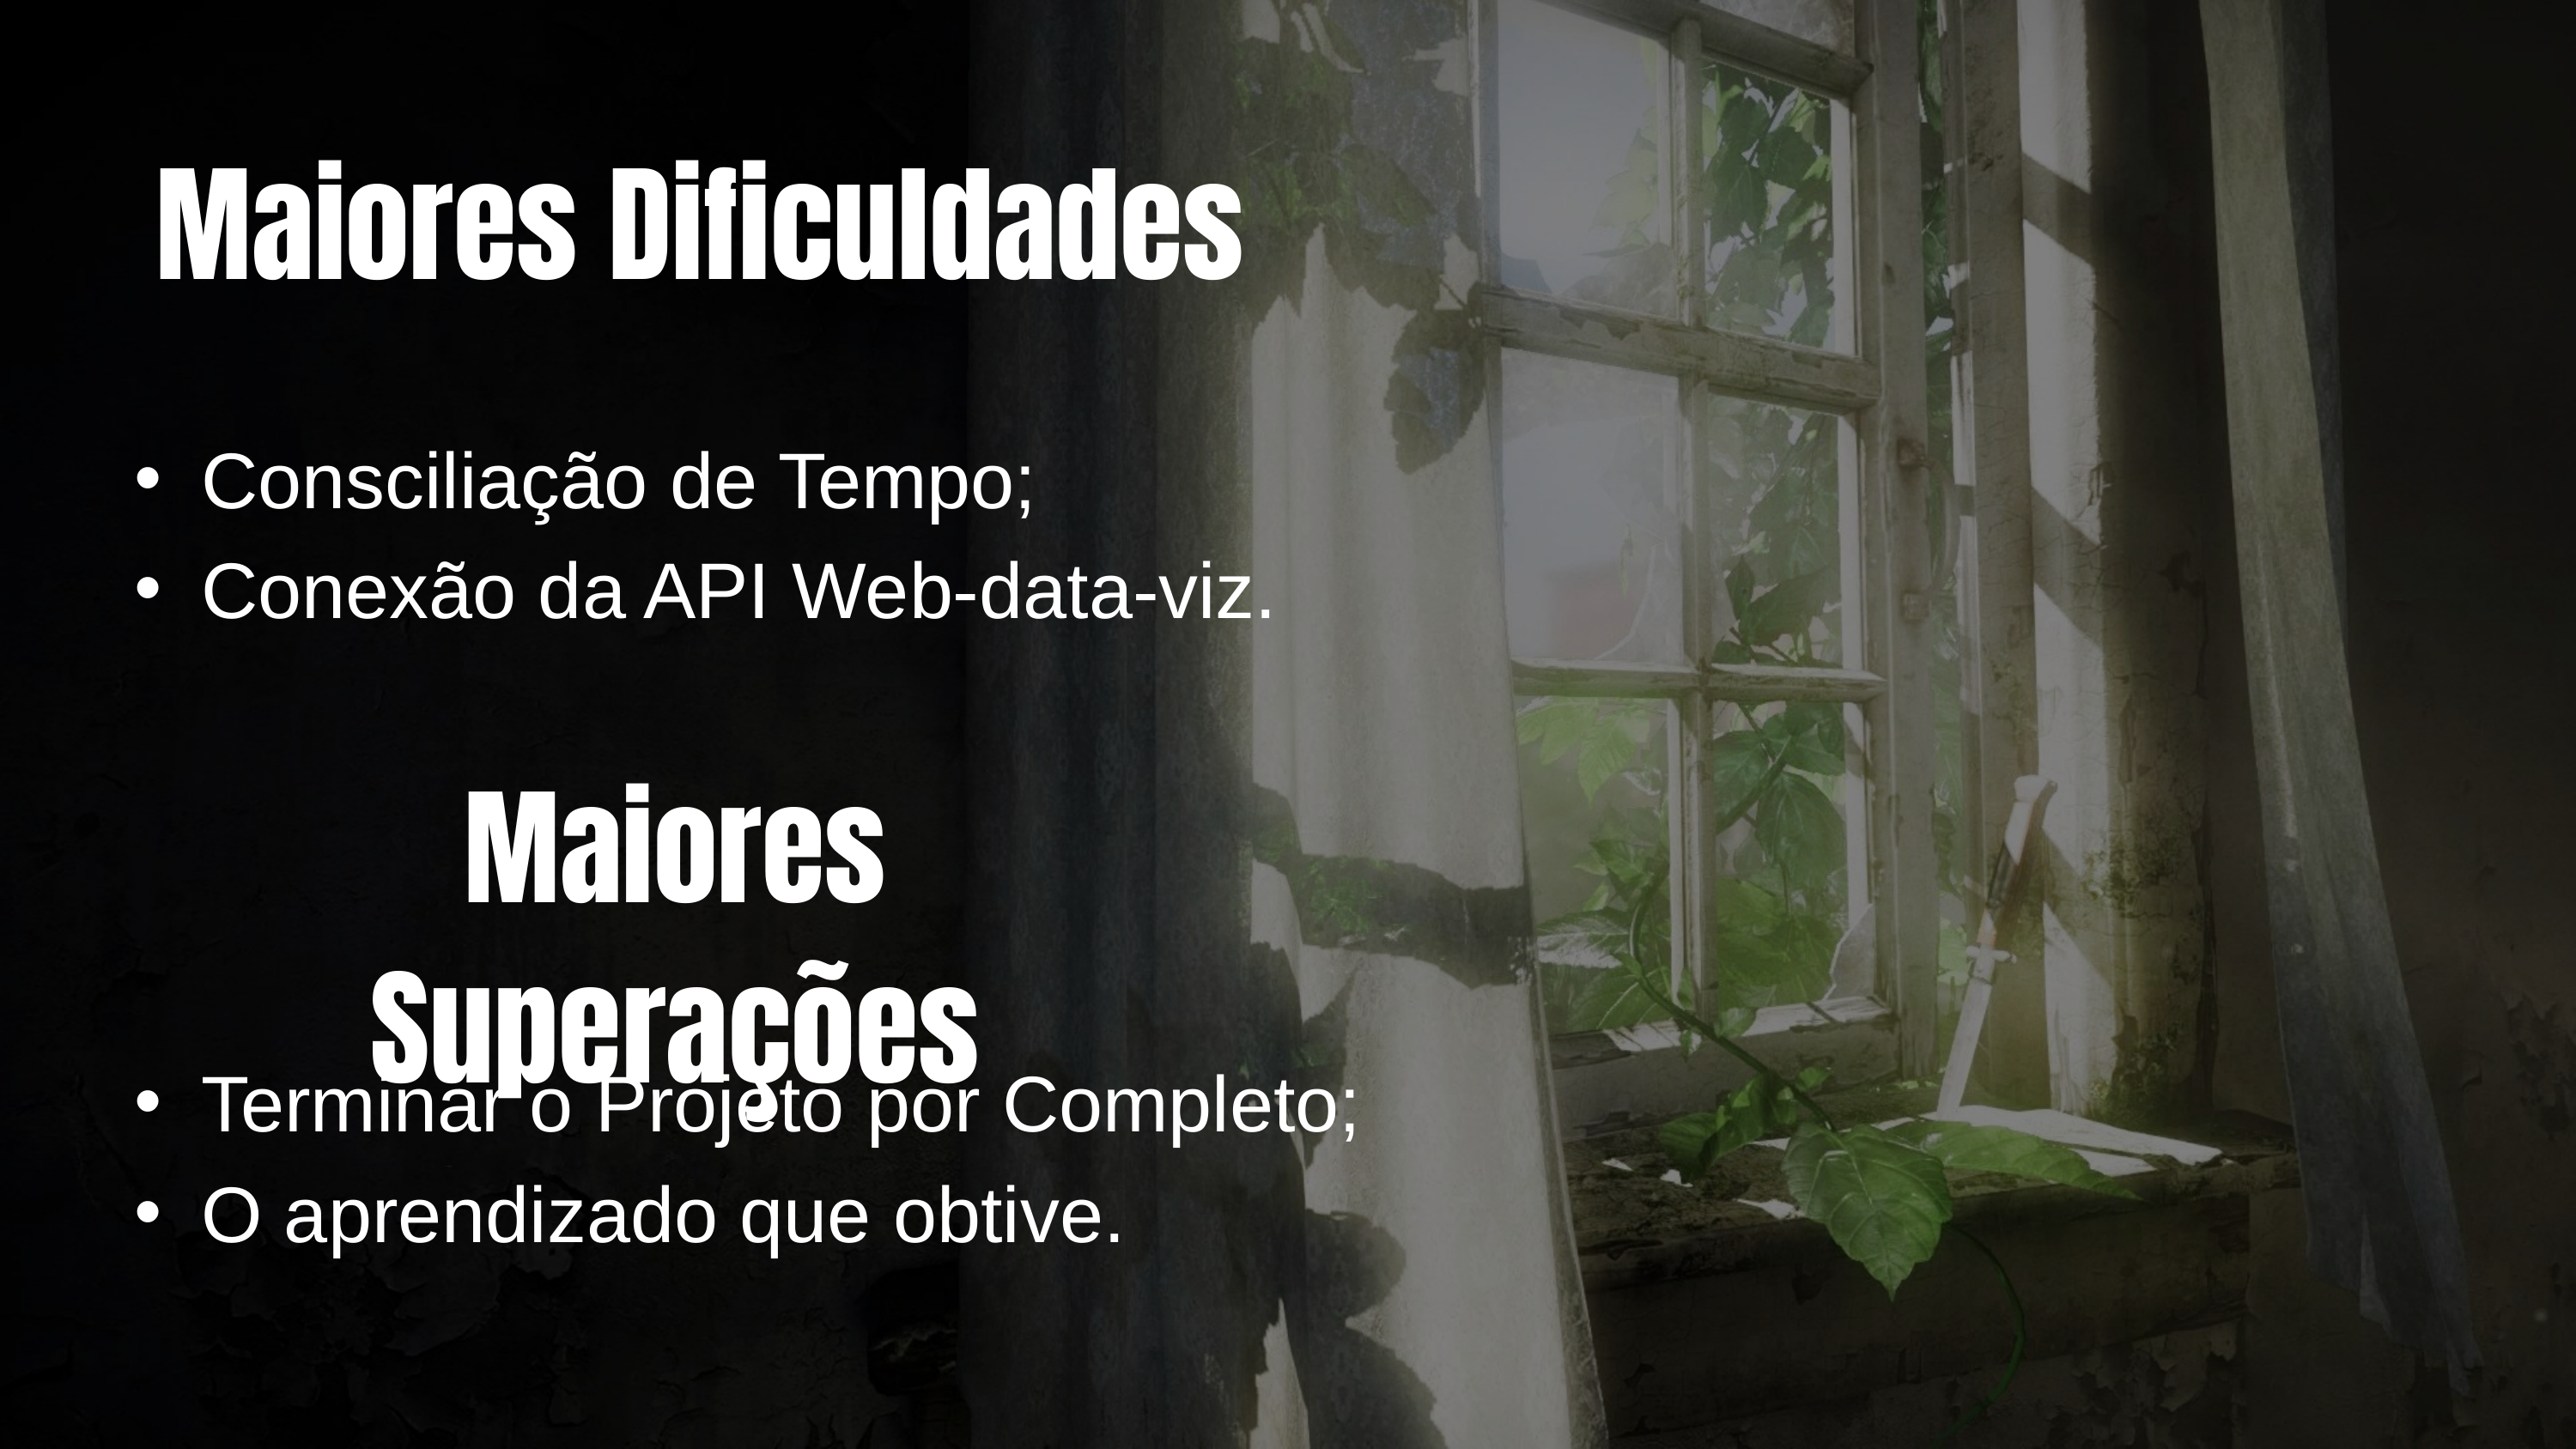

Maiores Dificuldades
Consciliação de Tempo;
Conexão da API Web-data-viz.
Maiores Superações
Terminar o Projeto por Completo;
O aprendizado que obtive.